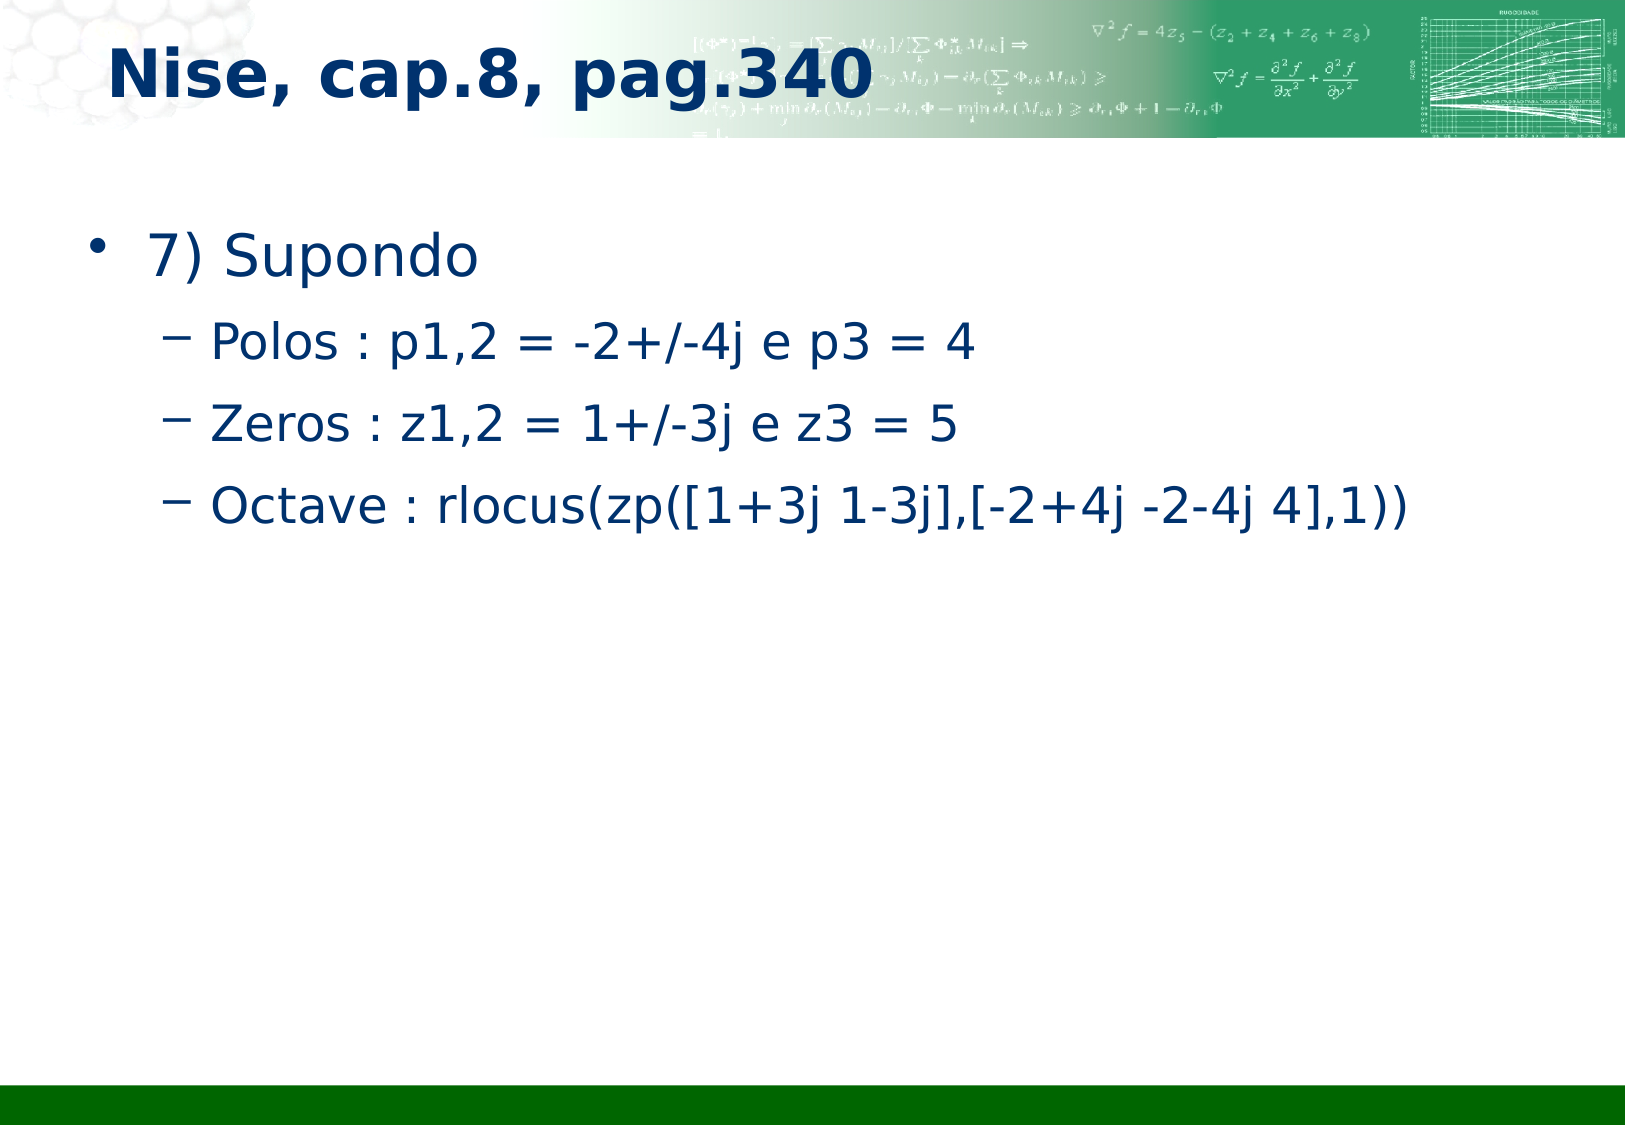

Nise, cap.8, pag.340
7) Supondo
Polos : p1,2 = -2+/-4j e p3 = 4
Zeros : z1,2 = 1+/-3j e z3 = 5
Octave : rlocus(zp([1+3j 1-3j],[-2+4j -2-4j 4],1))